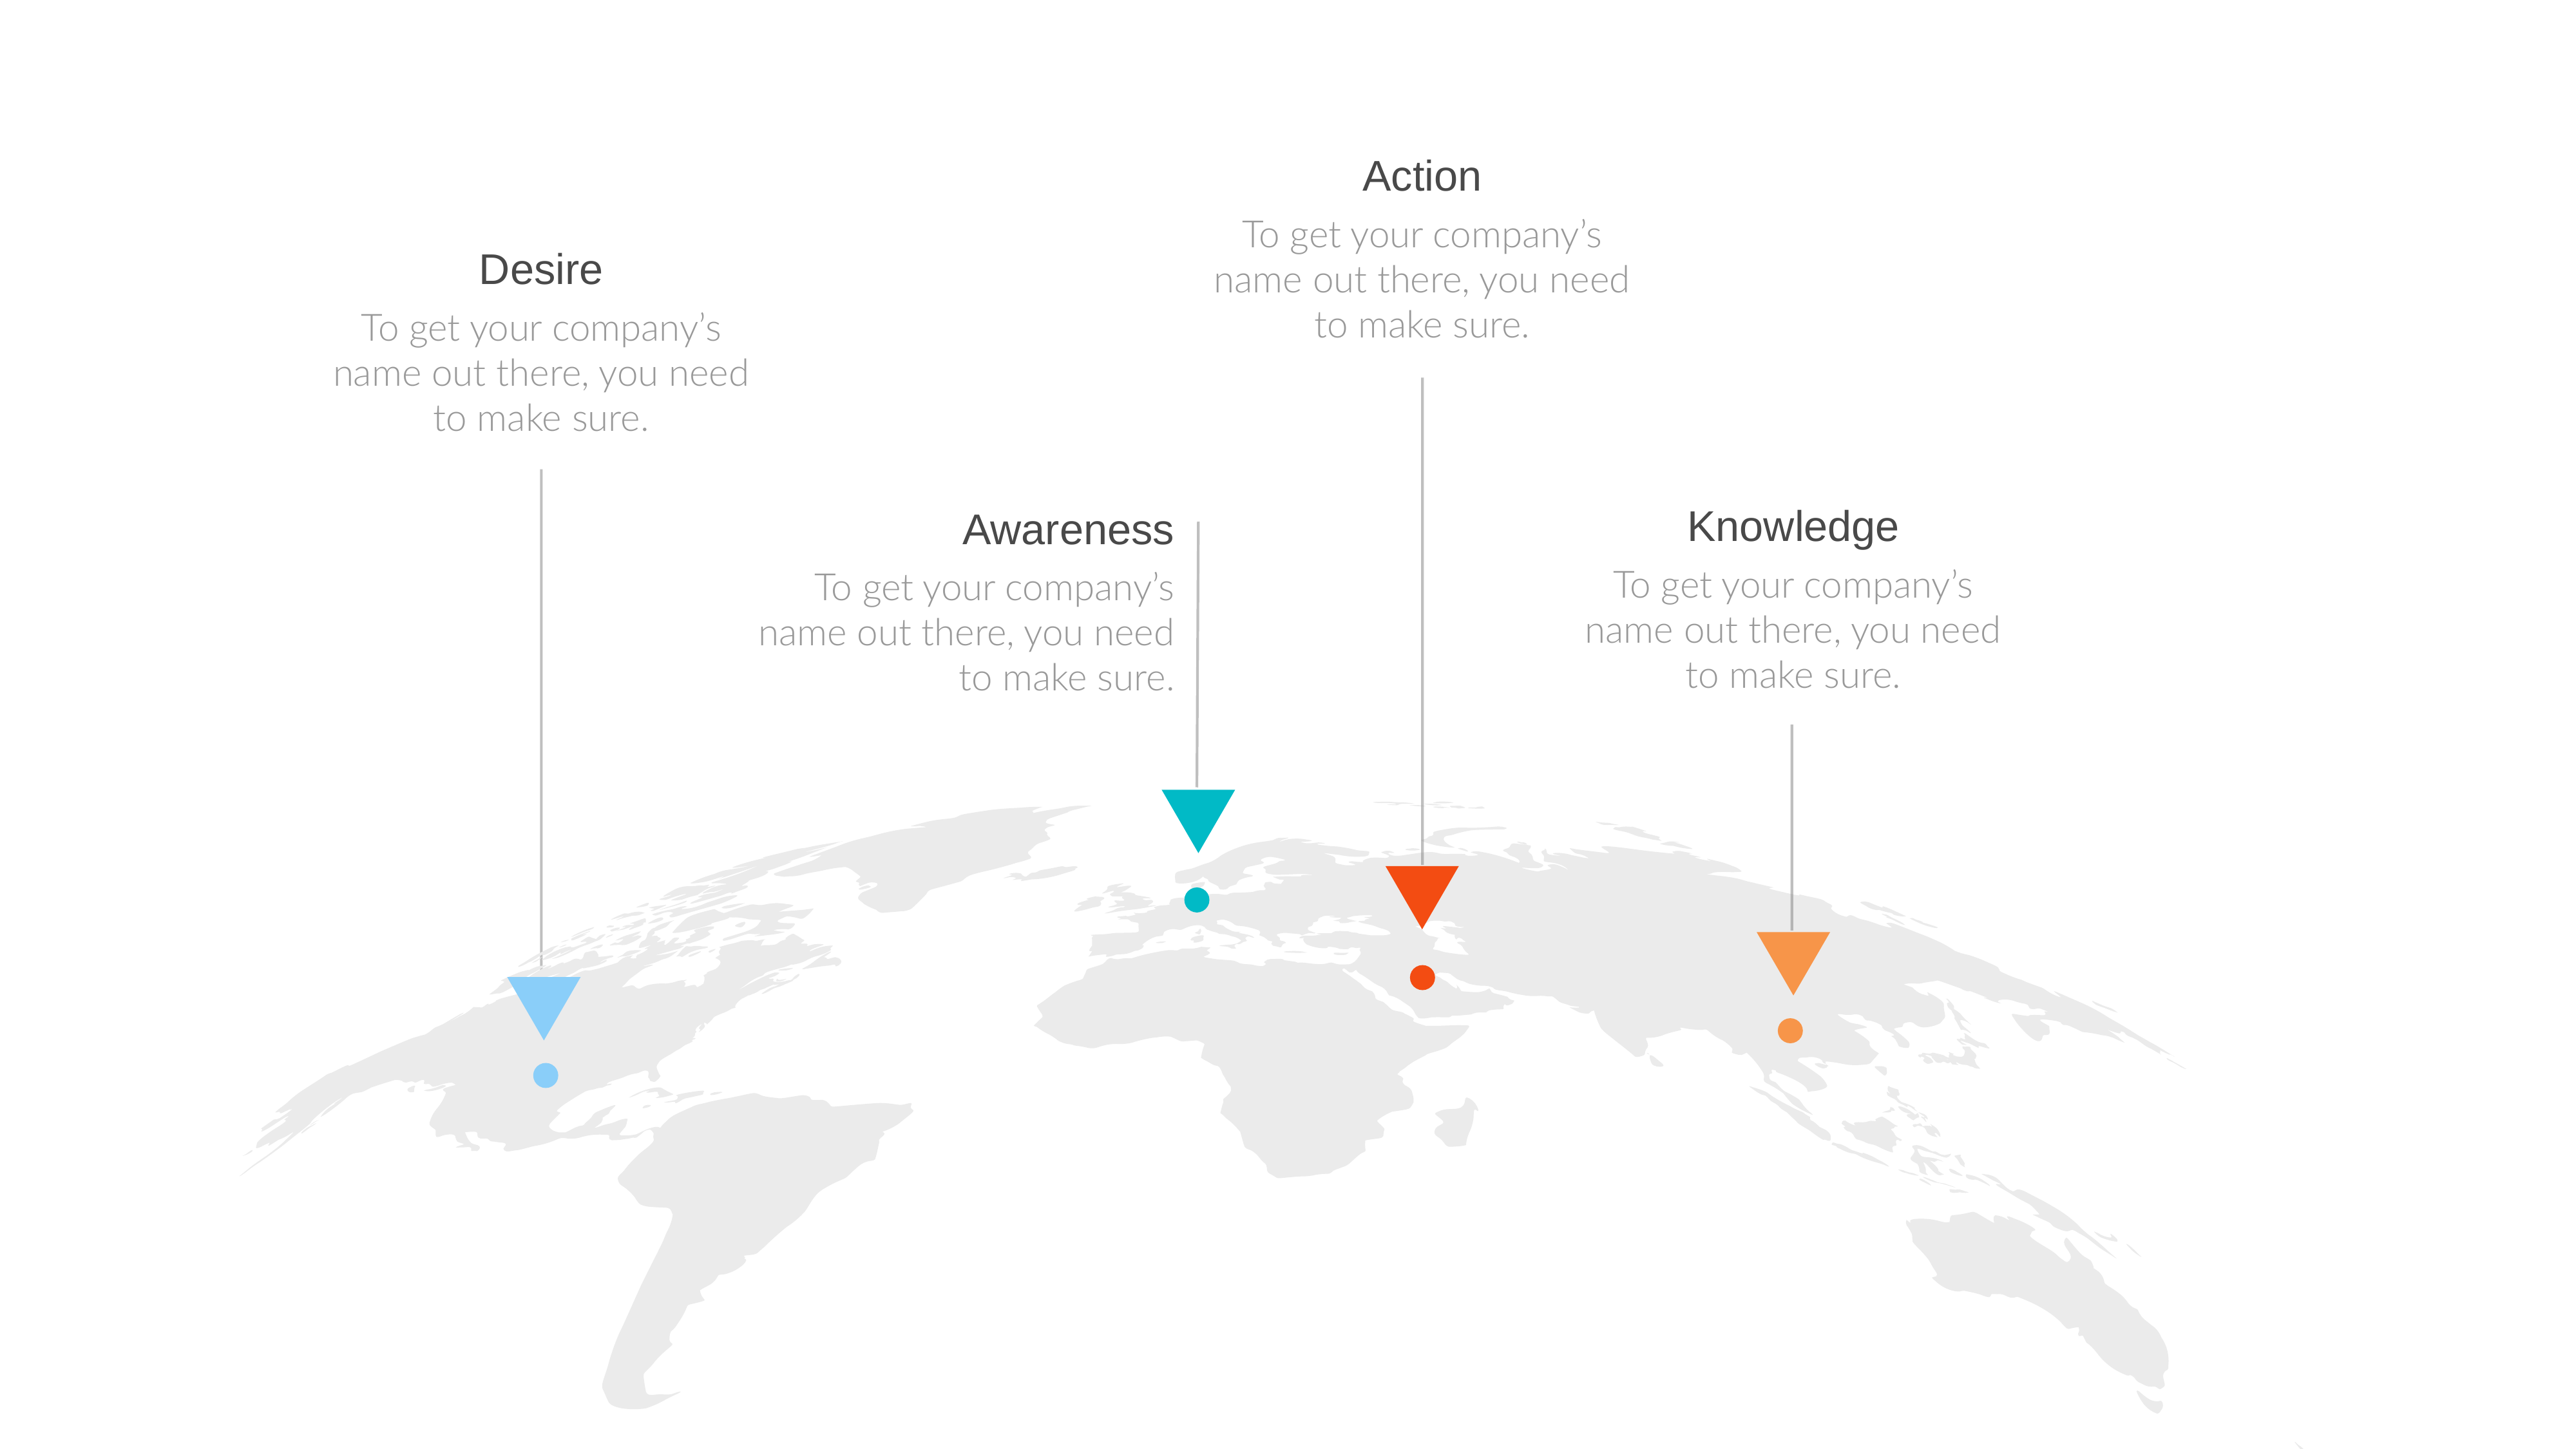

Action
To get your company’s name out there, you need to make sure.
Desire
To get your company’s name out there, you need to make sure.
Knowledge
Awareness
To get your company’s name out there, you need to make sure.
To get your company’s name out there, you need to make sure.